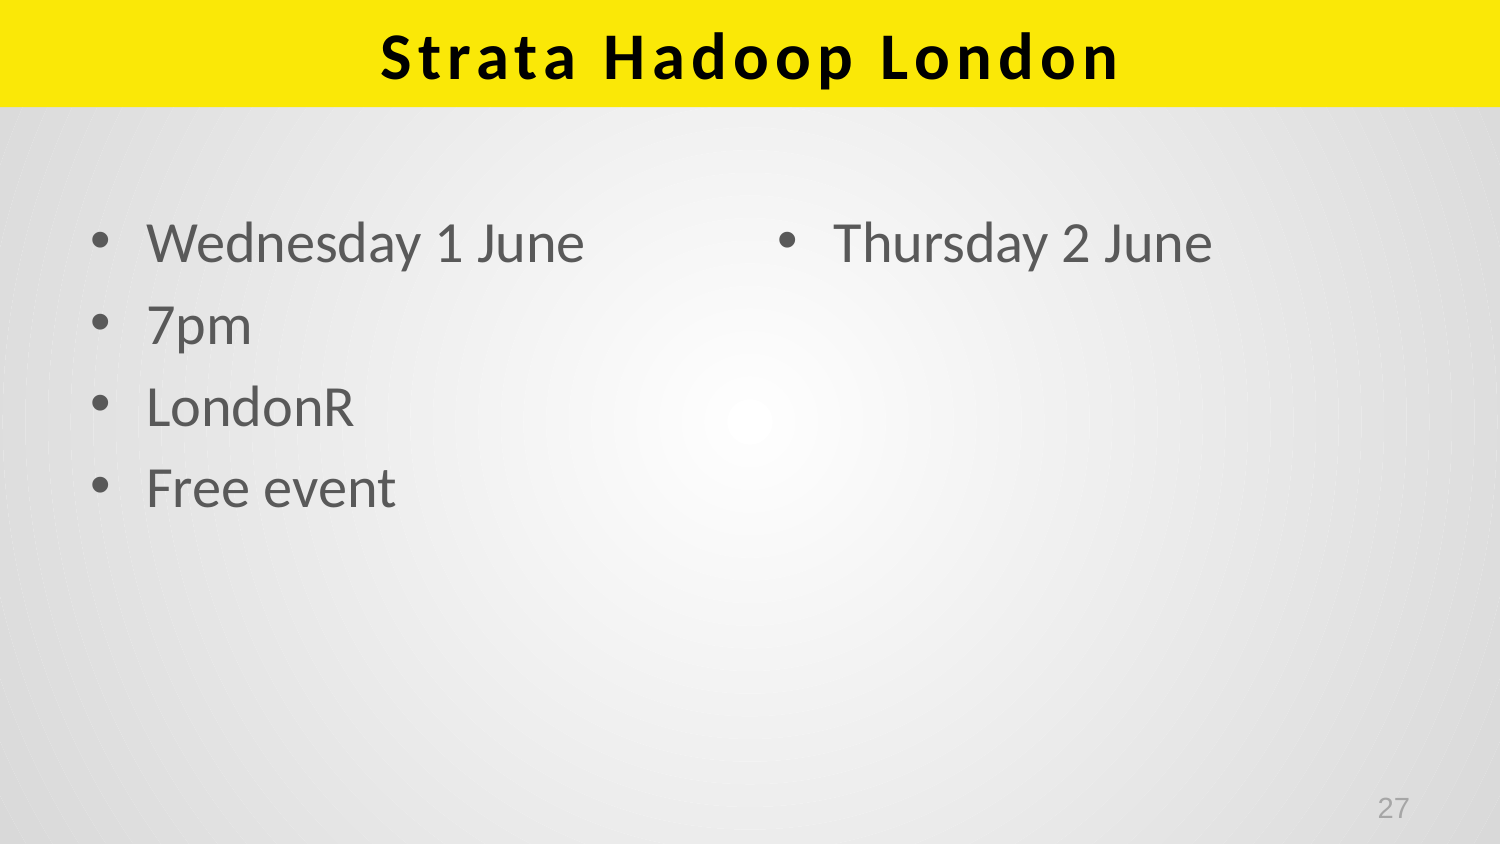

# Strata Hadoop London
Wednesday 1 June
7pm
LondonR
Free event
Thursday 2 June
27